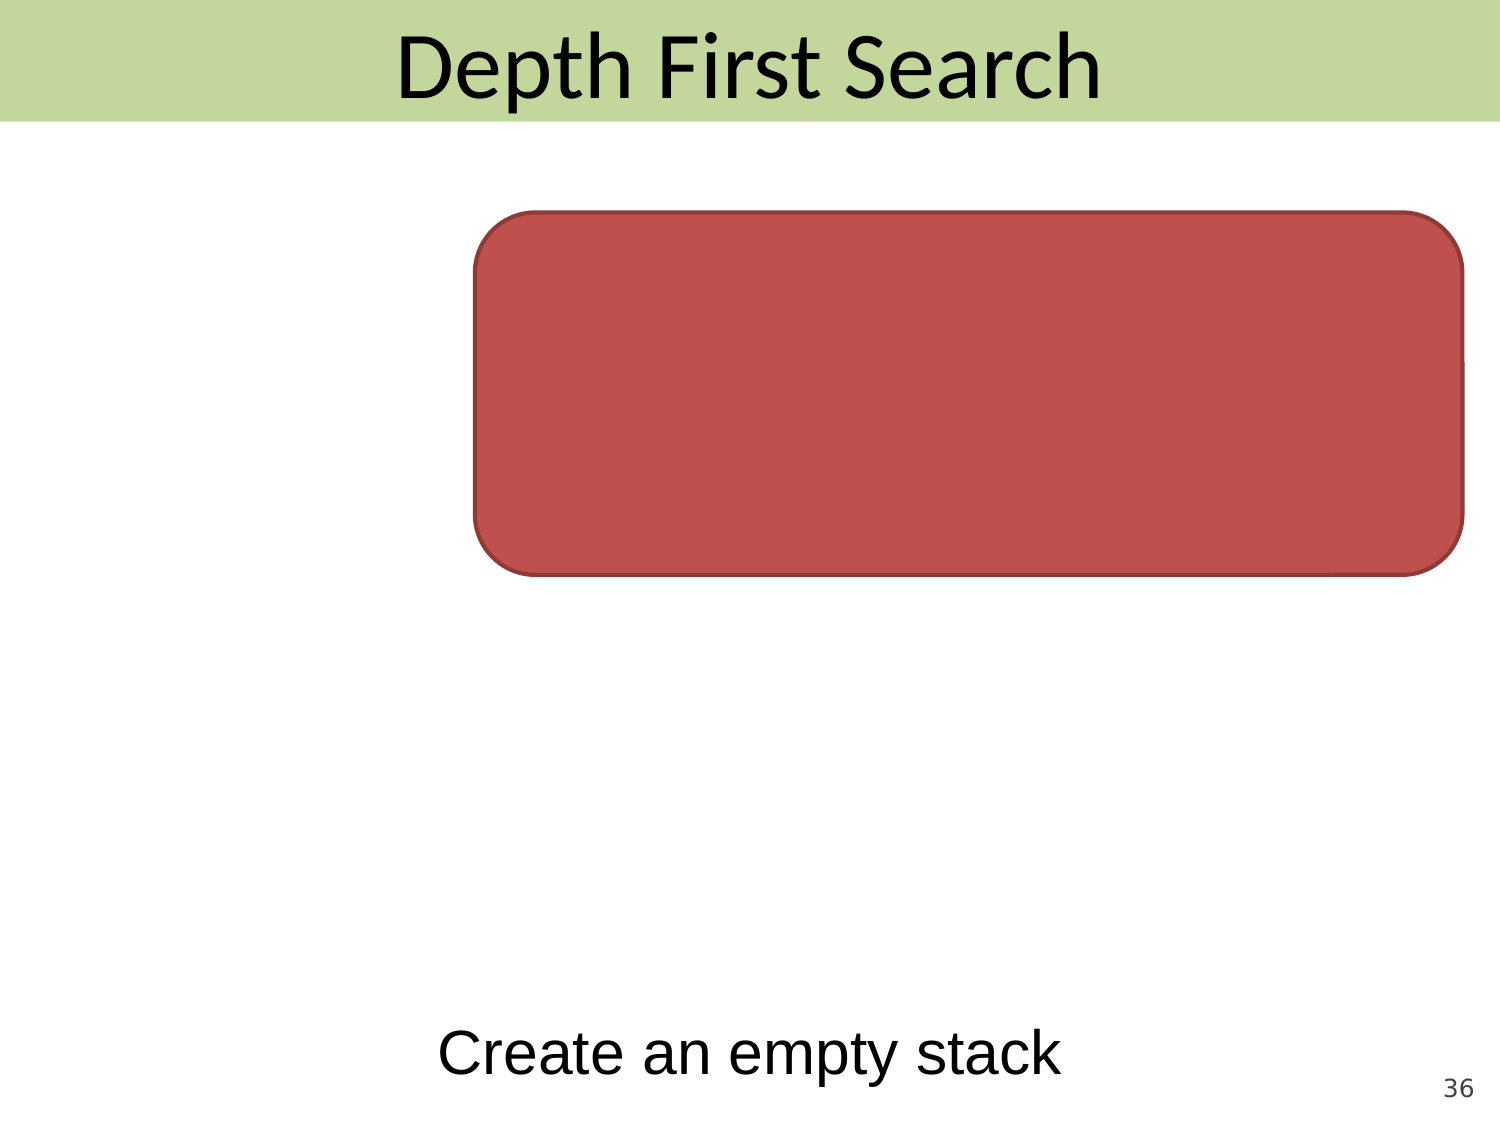

Depth First Search

Create an empty stack